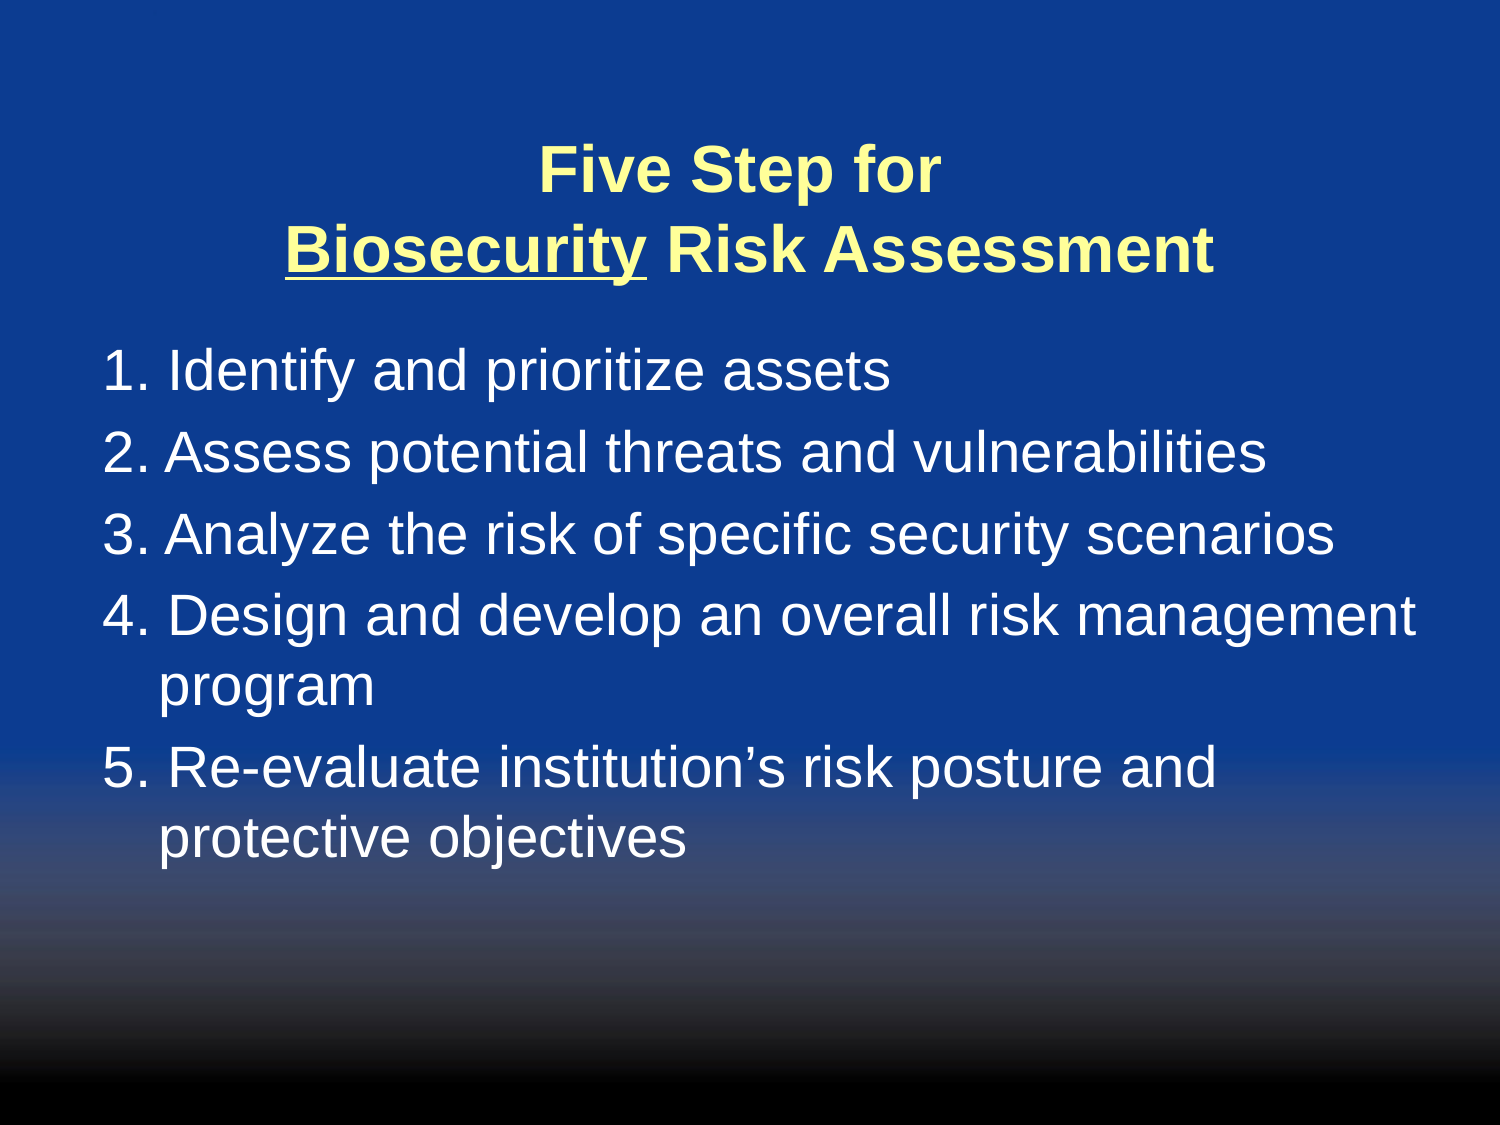

# Five Step for Biosecurity Risk Assessment
1. Identify and prioritize assets
2. Assess potential threats and vulnerabilities
3. Analyze the risk of specific security scenarios
4. Design and develop an overall risk management program
5. Re-evaluate institution’s risk posture and protective objectives